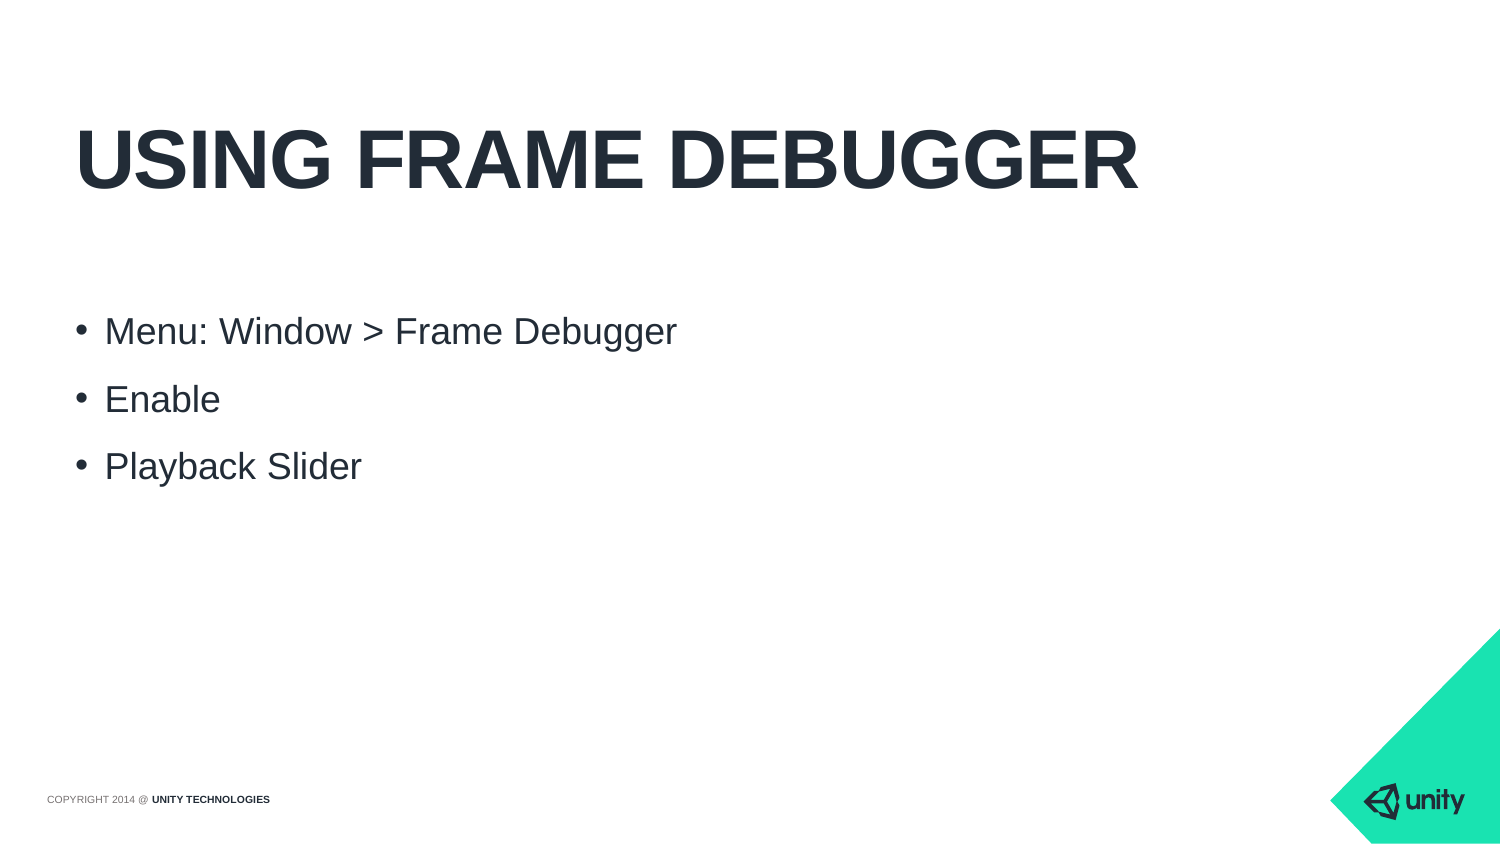

# Using frame debugger
Menu: Window > Frame Debugger
Enable
Playback Slider